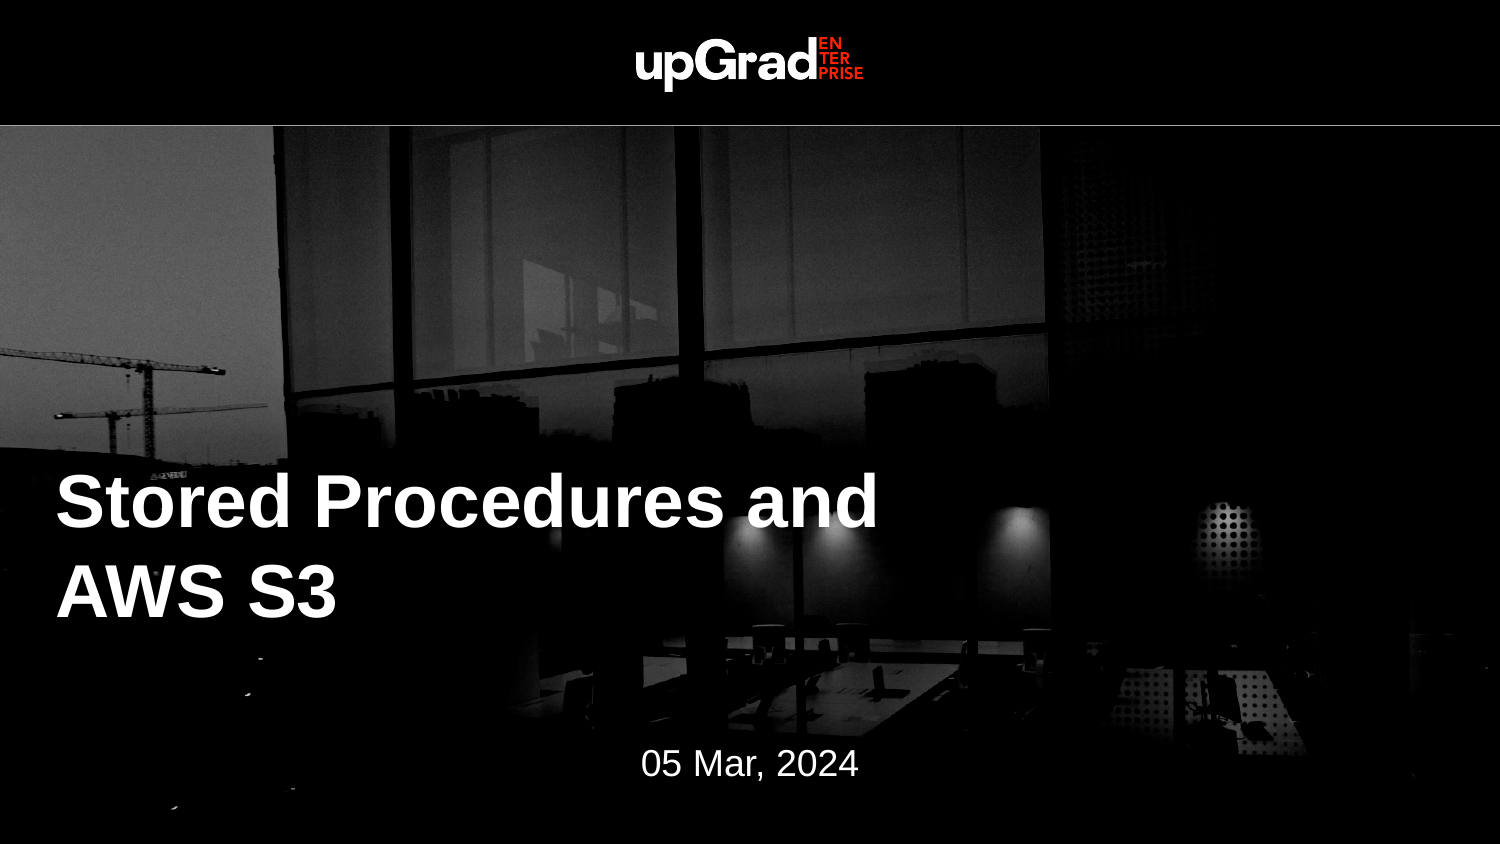

Stored Procedures and AWS S3
05 Mar, 2024